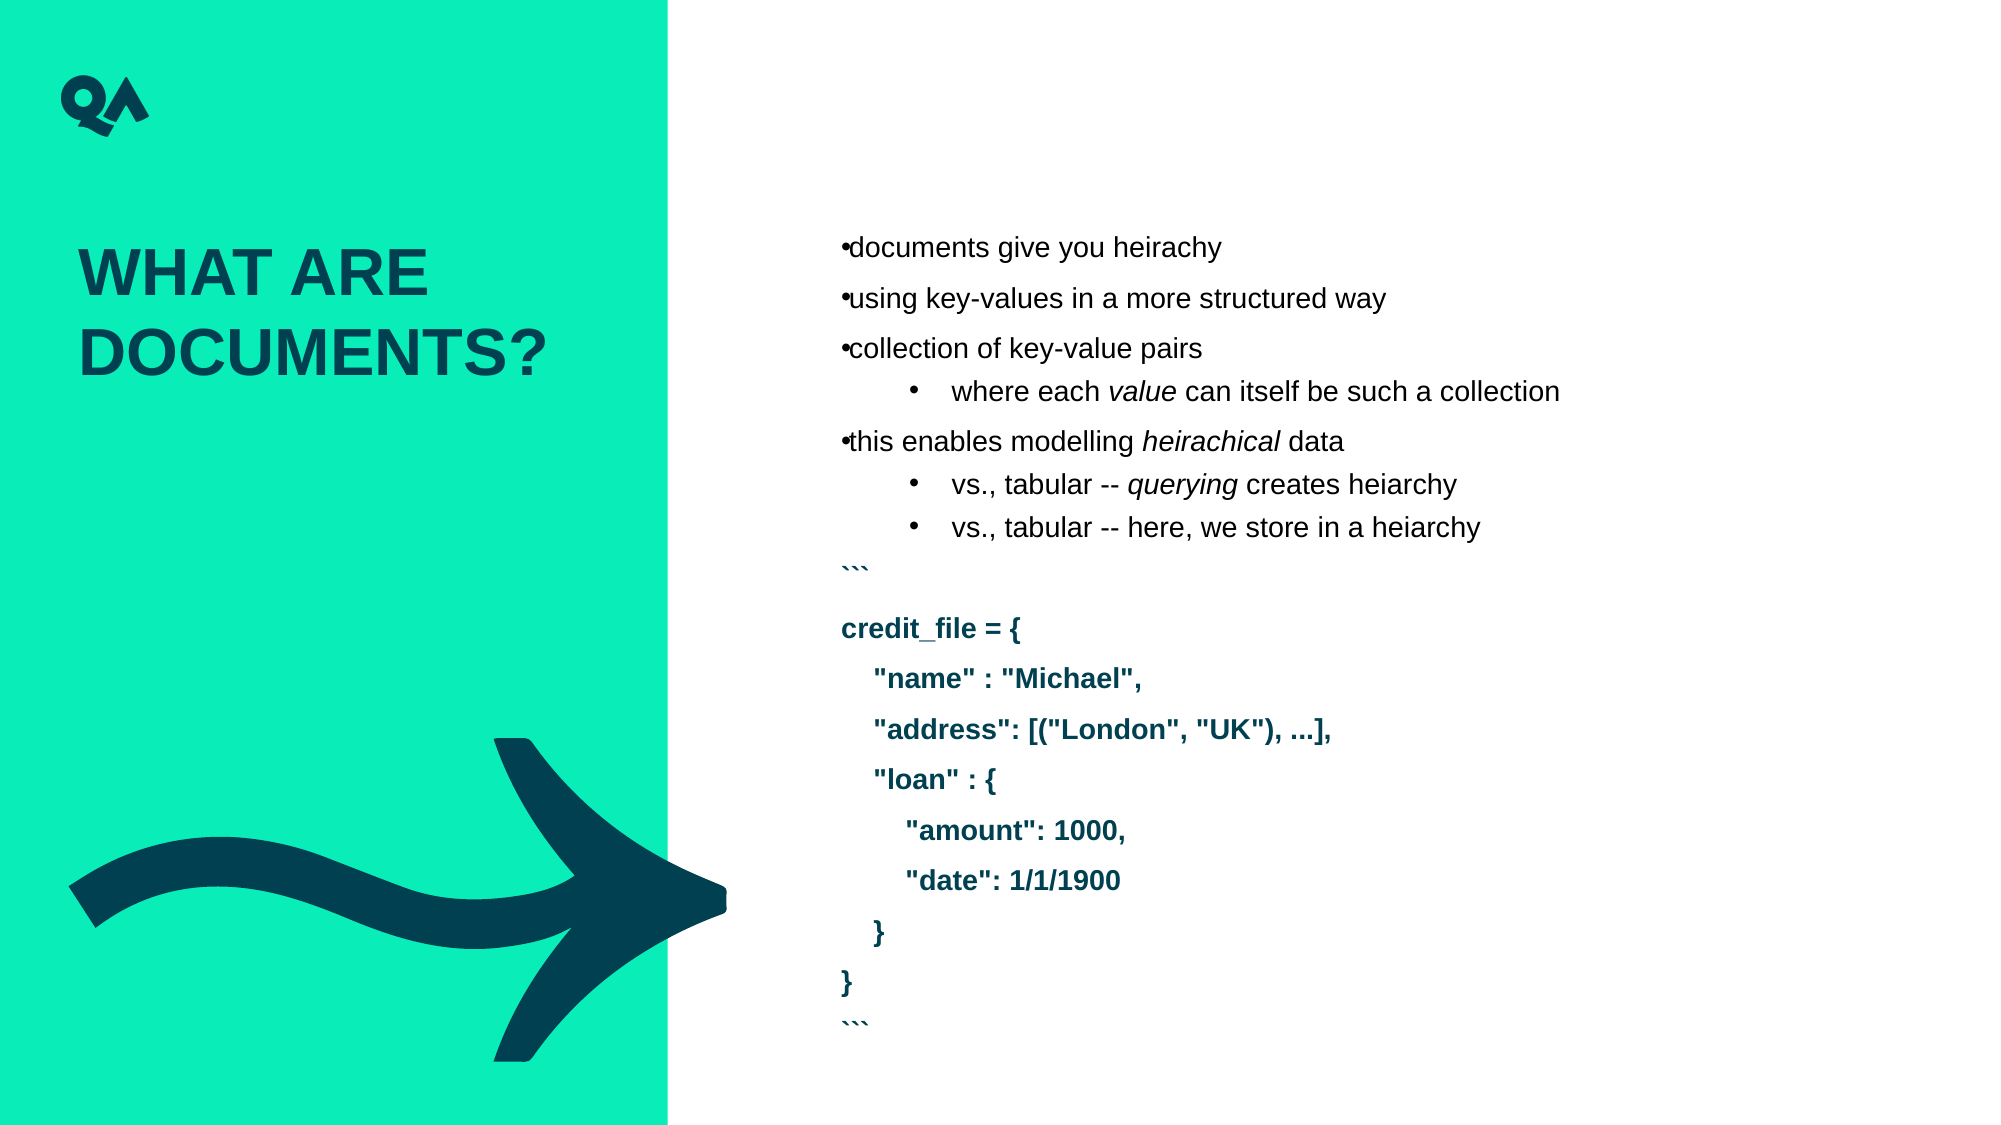

What are documents?
documents give you heirachy
using key-values in a more structured way
collection of key-value pairs
where each value can itself be such a collection
this enables modelling heirachical data
vs., tabular -- querying creates heiarchy
vs., tabular -- here, we store in a heiarchy
```
credit_file = {
    "name" : "Michael",
    "address": [("London", "UK"), ...],
    "loan" : {
        "amount": 1000,
        "date": 1/1/1900
    }
}
```